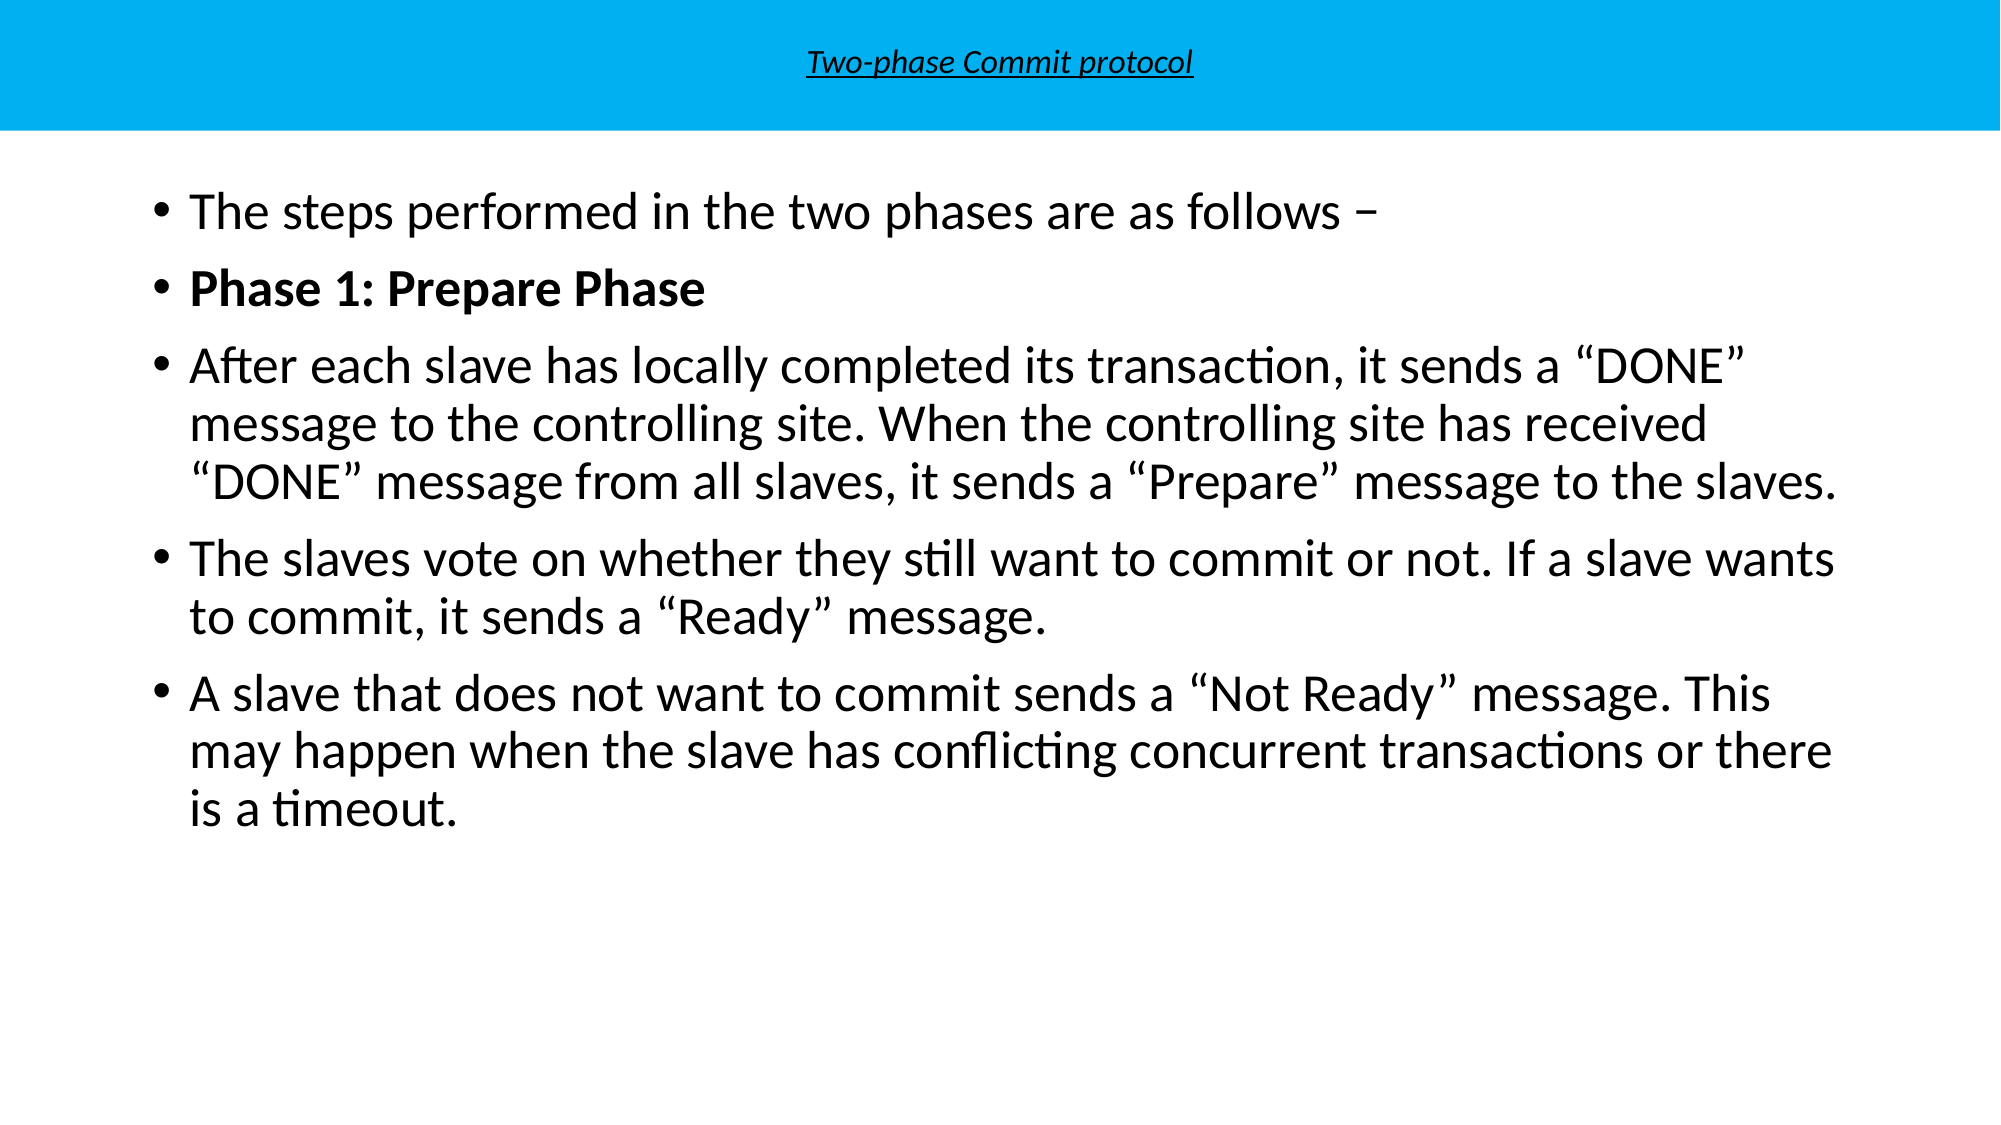

# Two-phase Commit protocol
The steps performed in the two phases are as follows −
Phase 1: Prepare Phase
After each slave has locally completed its transaction, it sends a “DONE” message to the controlling site. When the controlling site has received “DONE” message from all slaves, it sends a “Prepare” message to the slaves.
The slaves vote on whether they still want to commit or not. If a slave wants to commit, it sends a “Ready” message.
A slave that does not want to commit sends a “Not Ready” message. This may happen when the slave has conflicting concurrent transactions or there is a timeout.